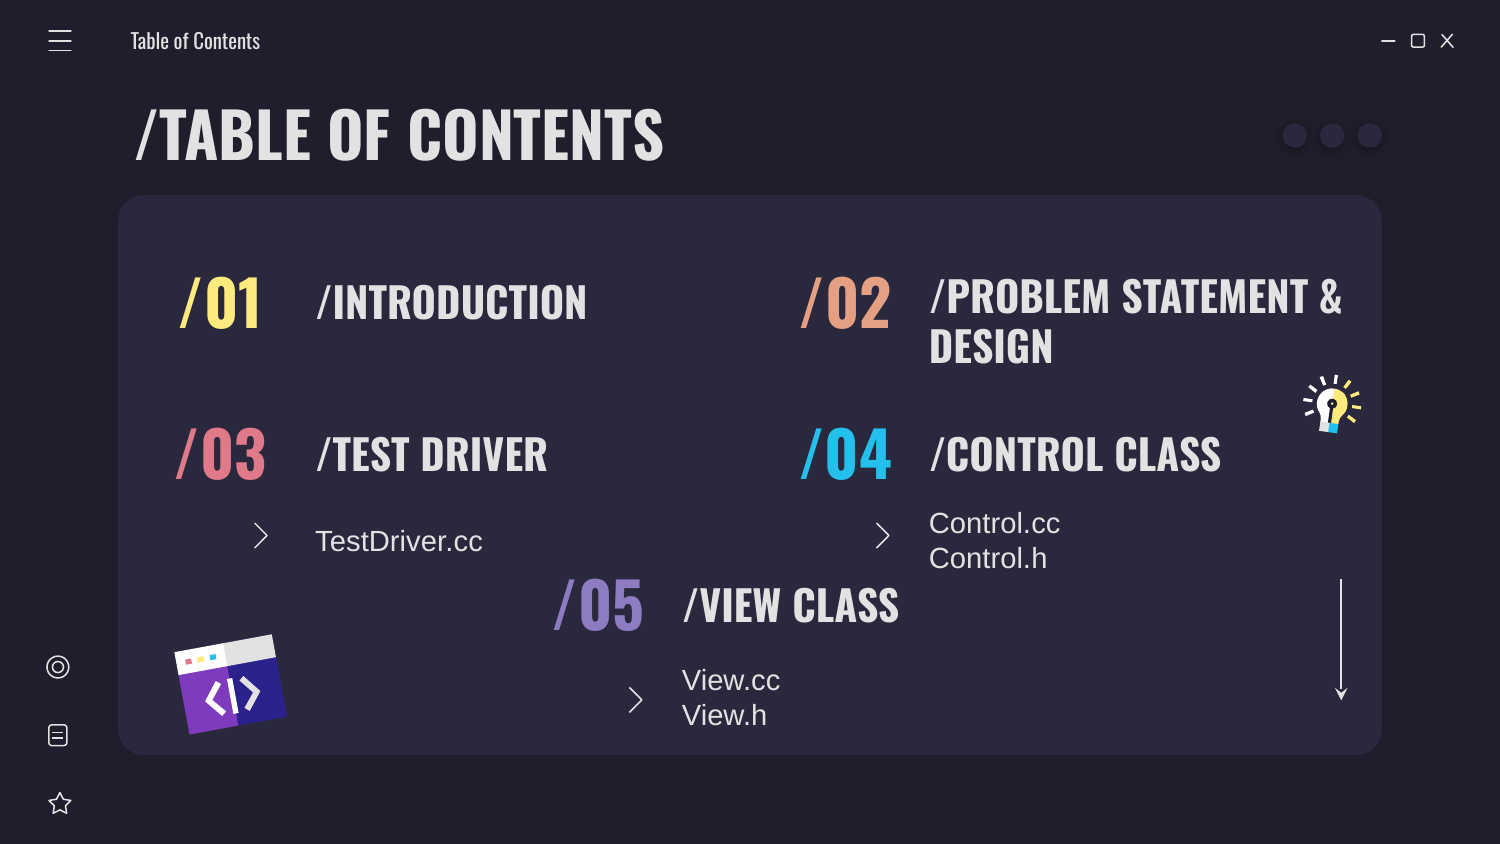

Table of Contents

/TABLE OF CONTENTS

/01
/02
# /INTRODUCTION
/PROBLEM STATEMENT & DESIGN

/03
/04
/TEST DRIVER
/CONTROL CLASS
Control.cc
Control.h
TestDriver.cc

/05
/VIEW CLASS
View.cc
View.h